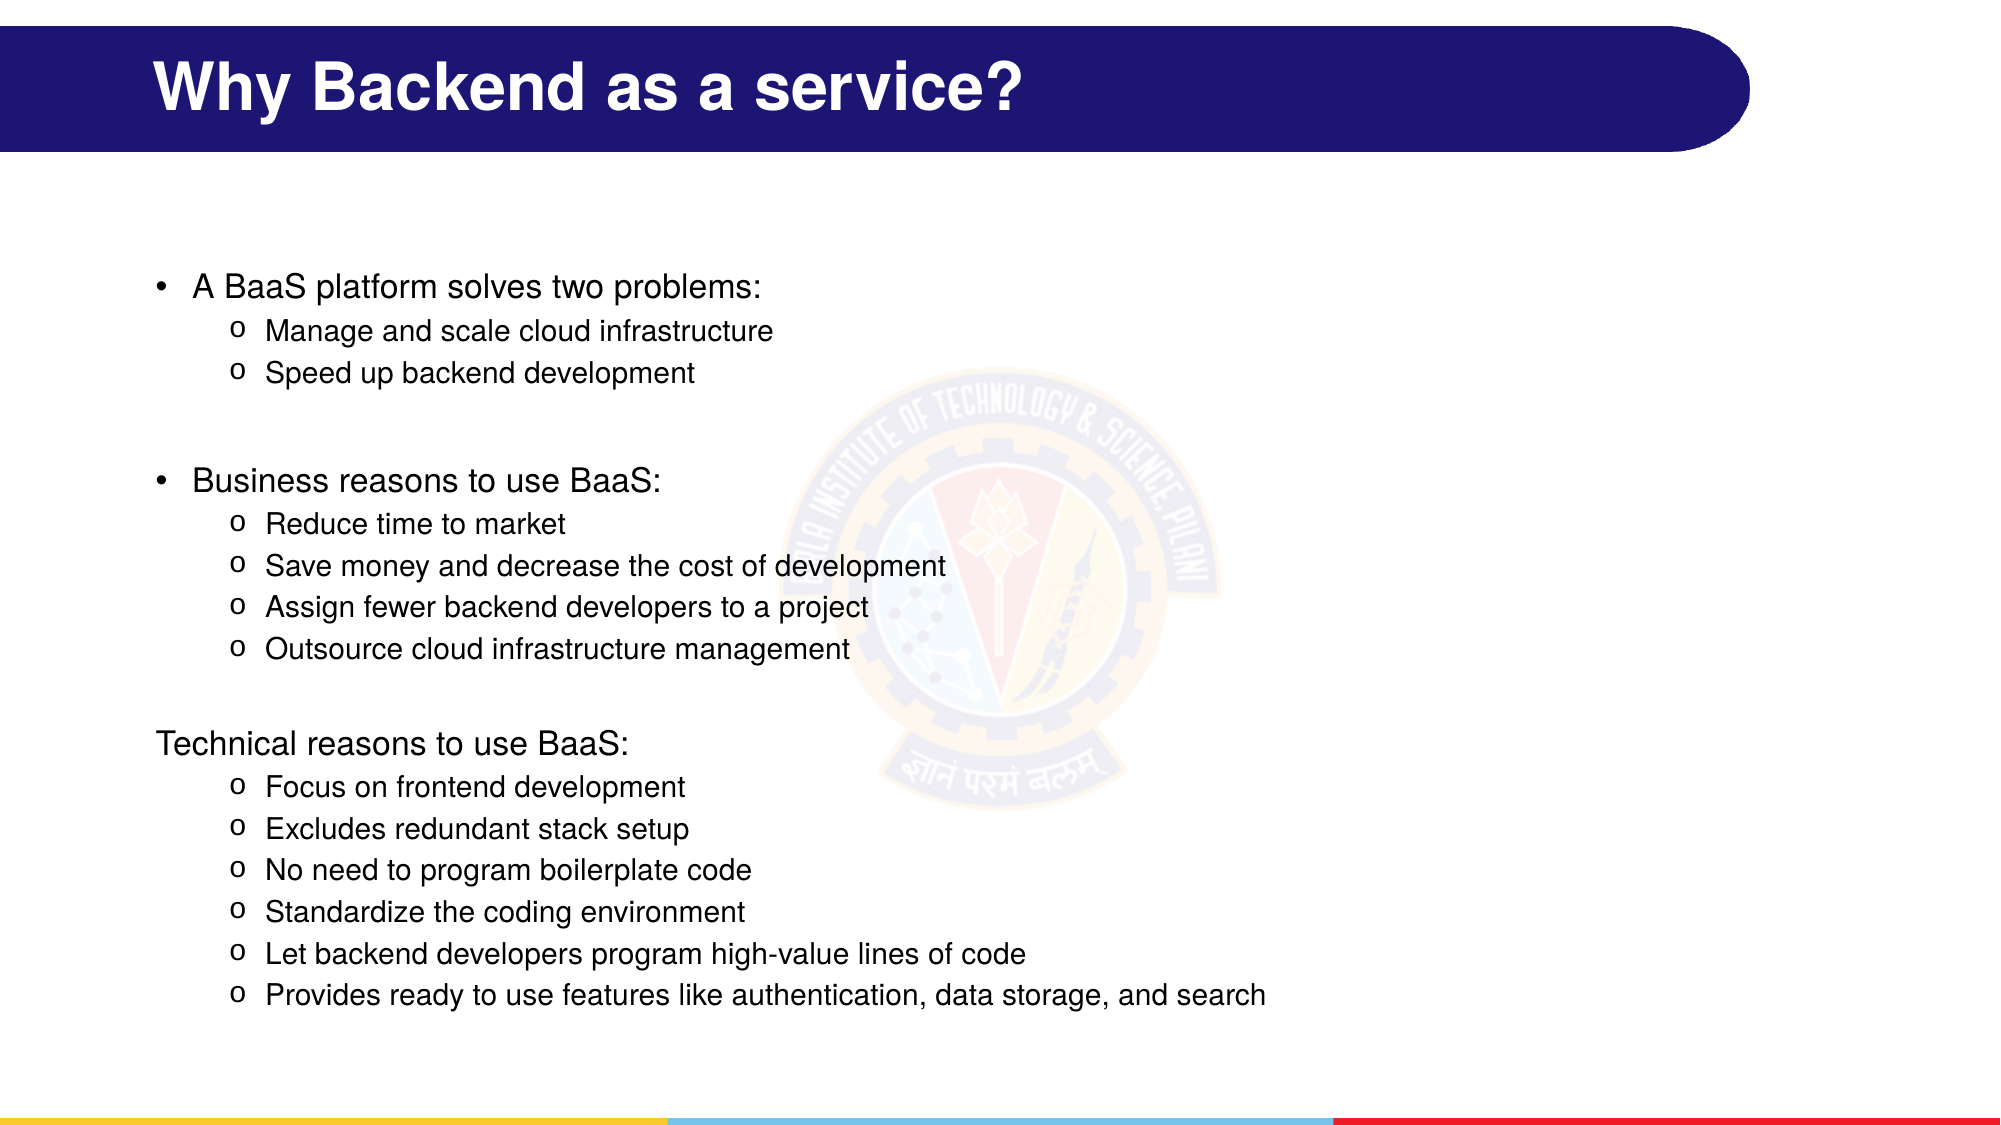

# Why Backend as a service?

A BaaS platform solves two problems:
Manage and scale cloud infrastructure
Speed up backend development

Business reasons to use BaaS:
Reduce time to market
Save money and decrease the cost of development
Assign fewer backend developers to a project
Outsource cloud infrastructure management

Technical reasons to use BaaS:
Focus on frontend development
Excludes redundant stack setup
No need to program boilerplate code
Standardize the coding environment
Let backend developers program high-value lines of code
Provides ready to use features like authentication, data storage, and search